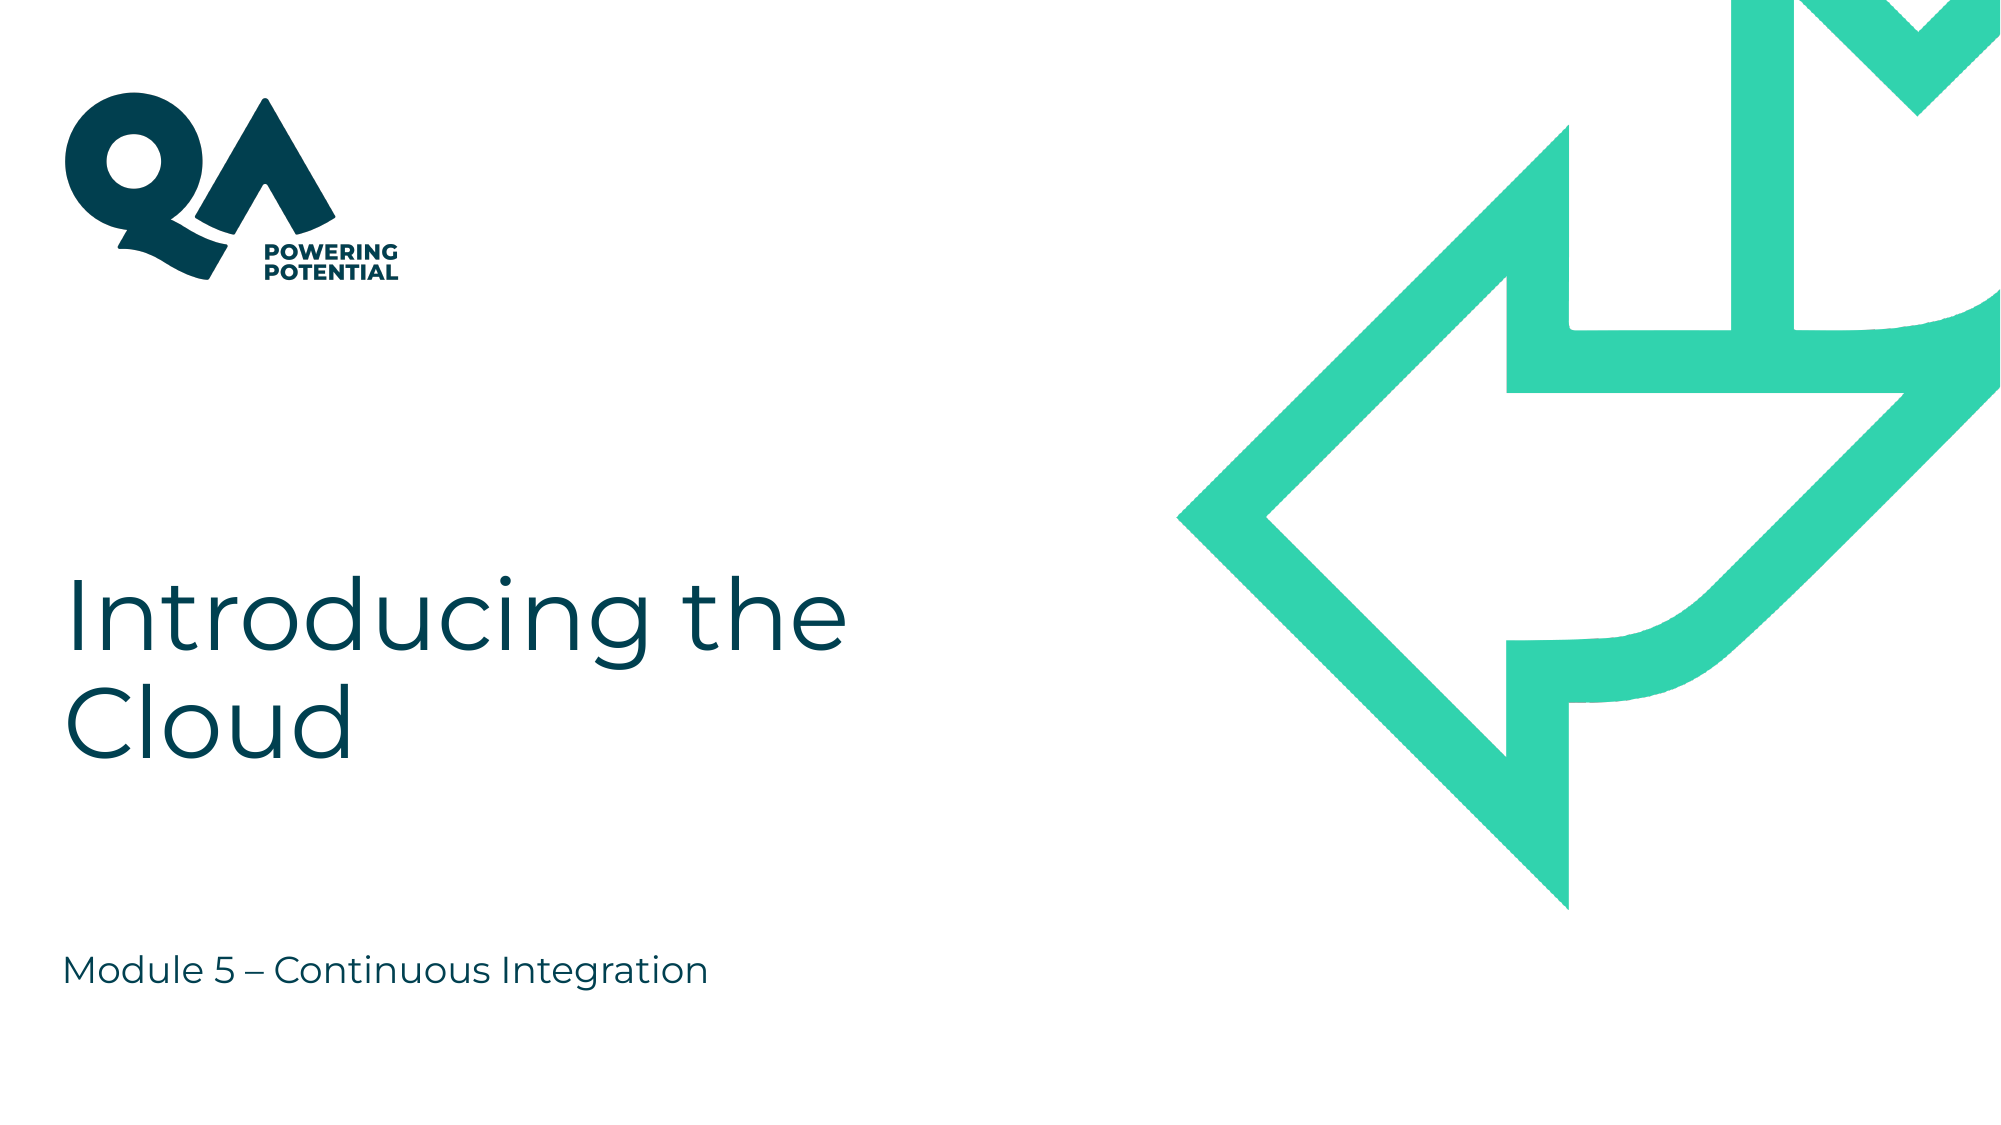

# Introducing the Cloud
Module 5 – Continuous Integration